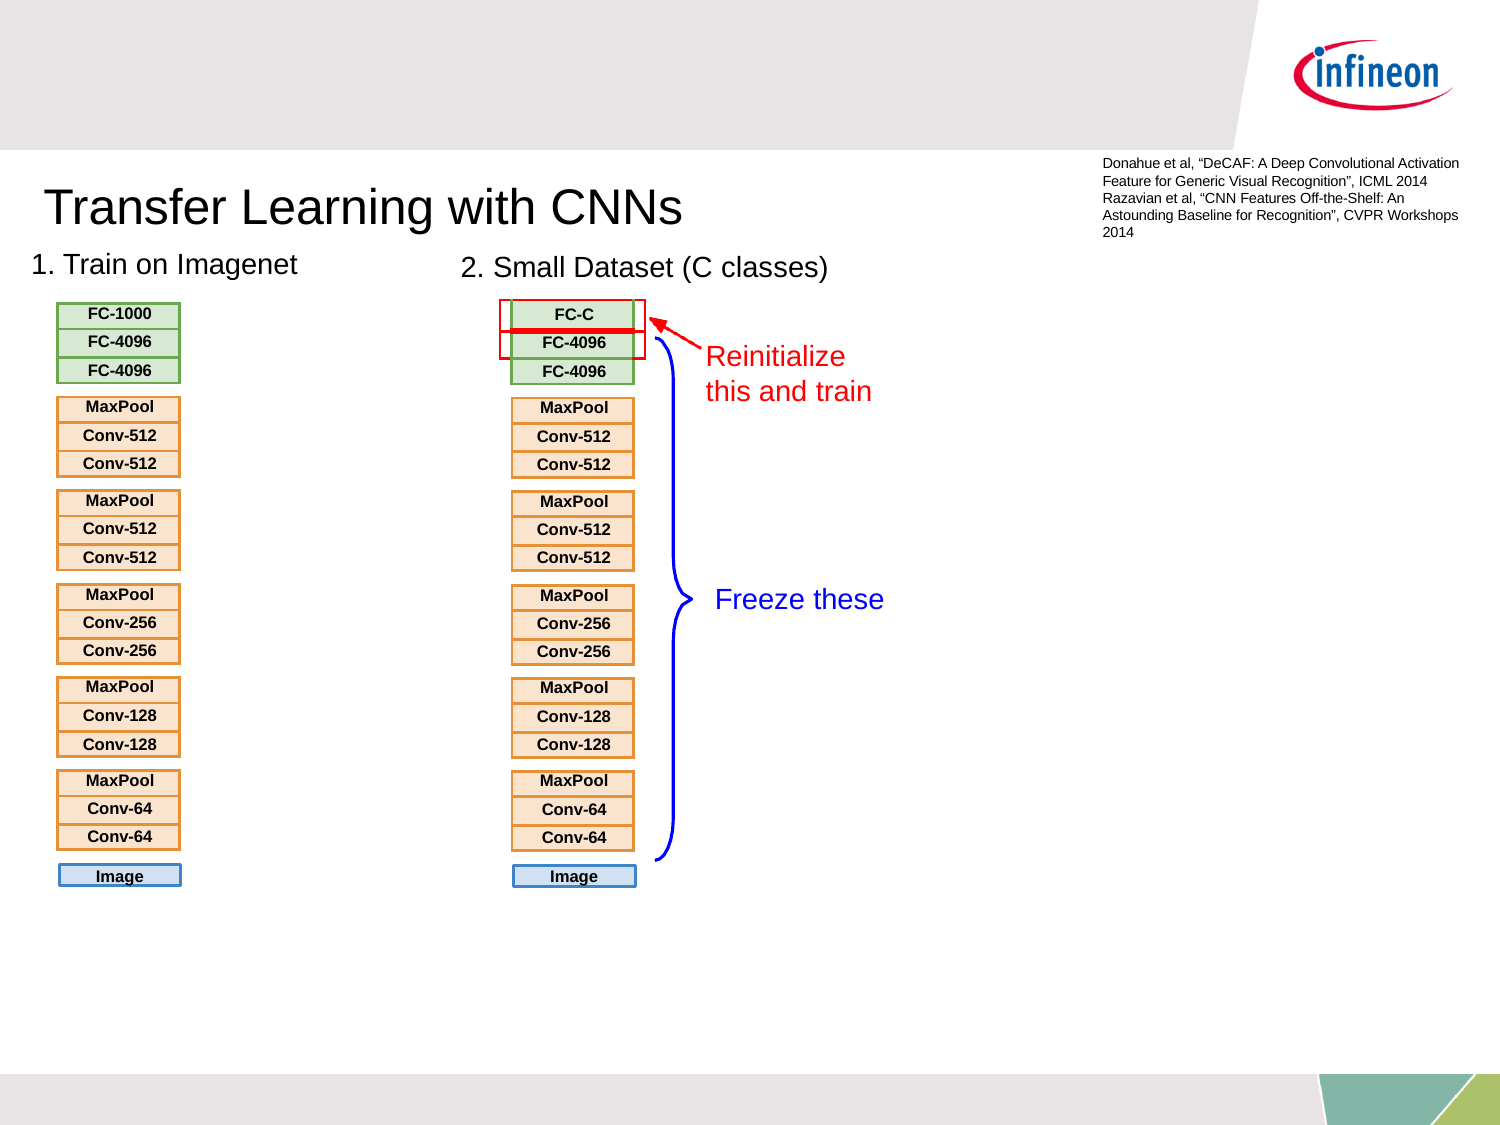

Donahue et al, “DeCAF: A Deep Convolutional Activation  Feature for Generic Visual Recognition”, ICML 2014  Razavian et al, “CNN Features Off-the-Shelf: An  Astounding Baseline for Recognition”, CVPR Workshops  2014
# Transfer Learning with CNNs
1. Train on Imagenet
2. Small Dataset (C classes)
|  | FC-C |  |
| --- | --- | --- |
|  | FC-4096 |  |
|  | FC-4096 |  |
| FC-1000 |
| --- |
| FC-4096 |
| FC-4096 |

Reinitialize  this and train

| MaxPool |
| --- |
| Conv-512 |
| Conv-512 |
| MaxPool |
| --- |
| Conv-512 |
| Conv-512 |
| MaxPool |
| --- |
| Conv-512 |
| Conv-512 |
| MaxPool |
| --- |
| Conv-512 |
| Conv-512 |
Freeze these
| MaxPool |
| --- |
| Conv-256 |
| Conv-256 |
| MaxPool |
| --- |
| Conv-256 |
| Conv-256 |
| MaxPool |
| --- |
| Conv-128 |
| Conv-128 |
| MaxPool |
| --- |
| Conv-128 |
| Conv-128 |
| MaxPool |
| --- |
| Conv-64 |
| Conv-64 |
| MaxPool |
| --- |
| Conv-64 |
| Conv-64 |
Image
Image
Lecture 7 - 89
Fei-Fei Li & Justin Johnson & Serena Yeung	Lecture 7 -	April 25, 2017
April 25, 2017